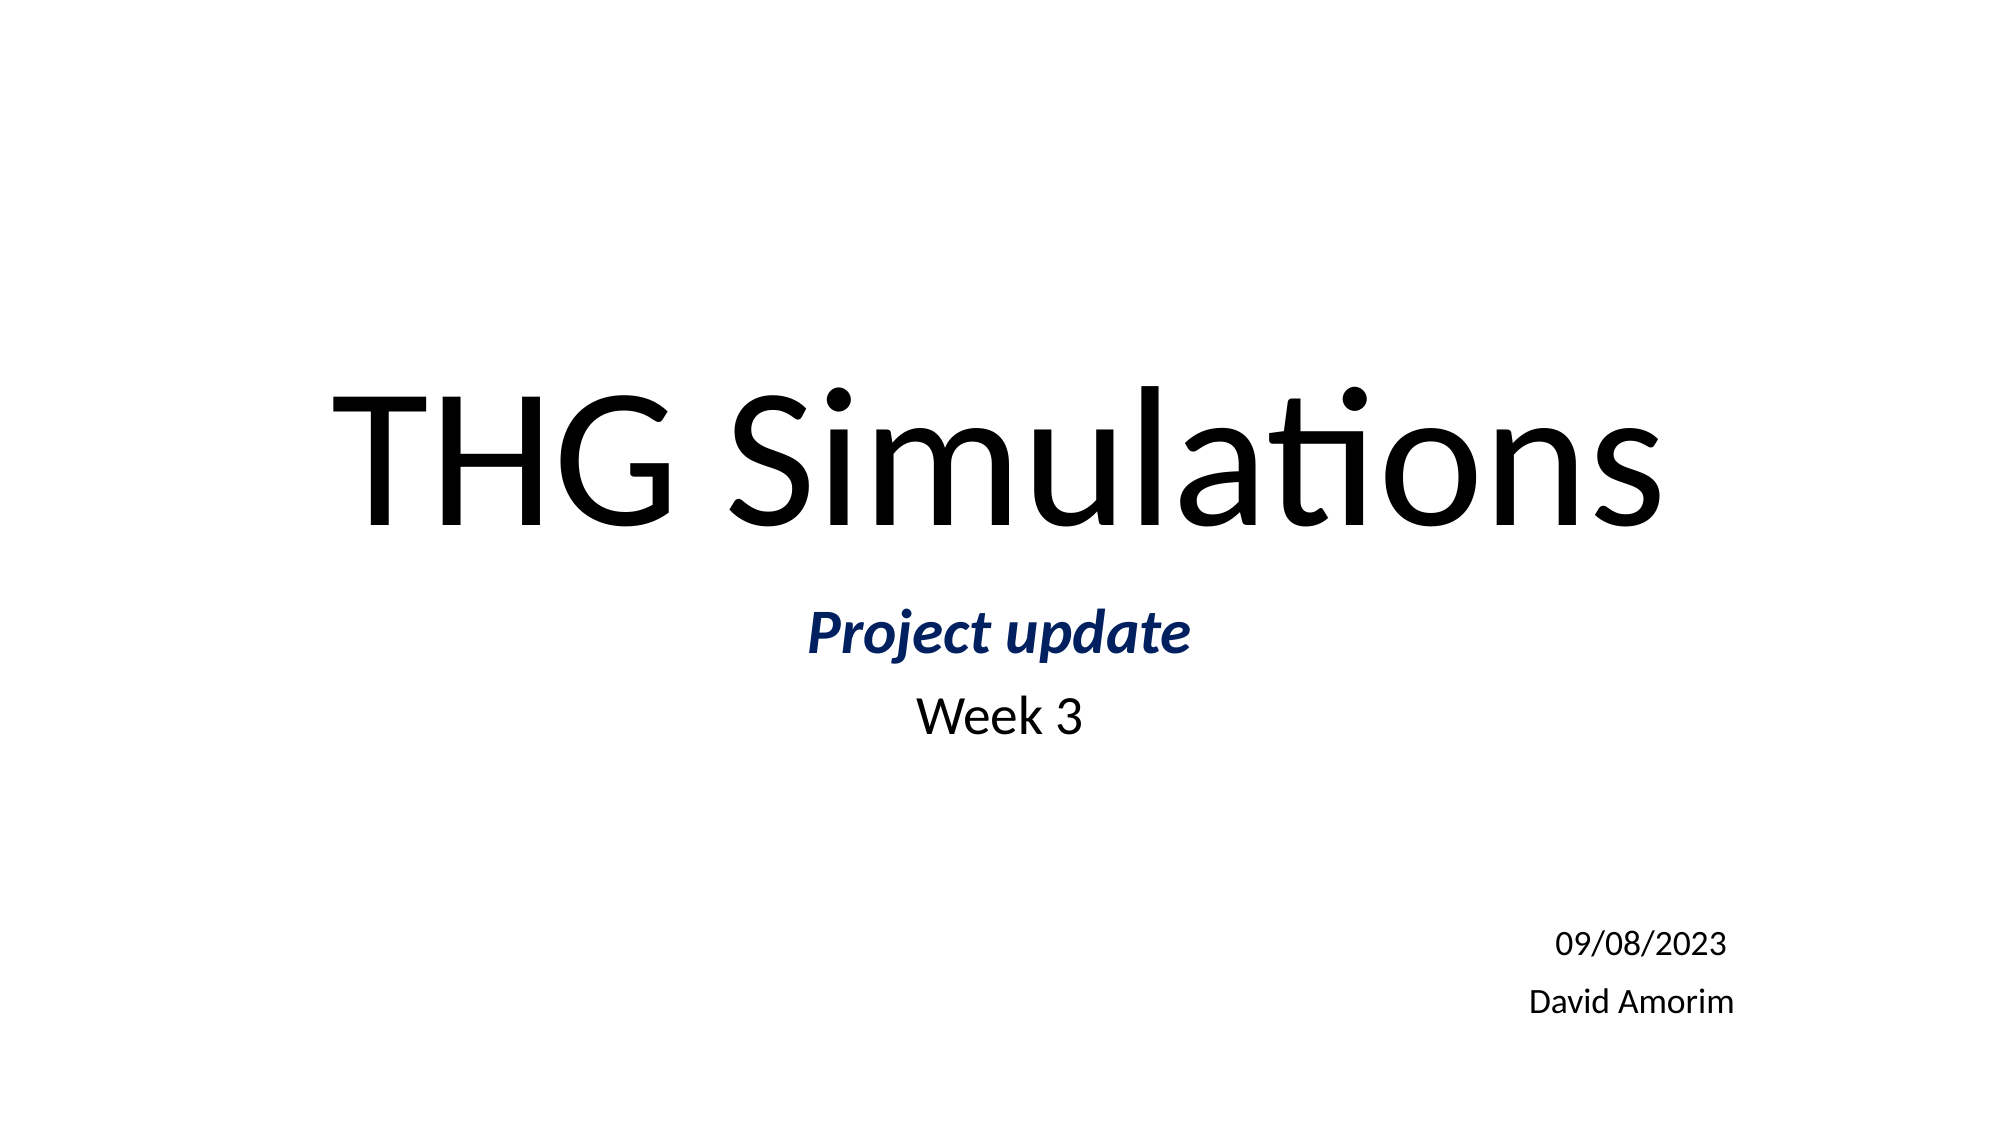

# THG Simulations
Project update
Week 3

09/08/2023
David Amorim